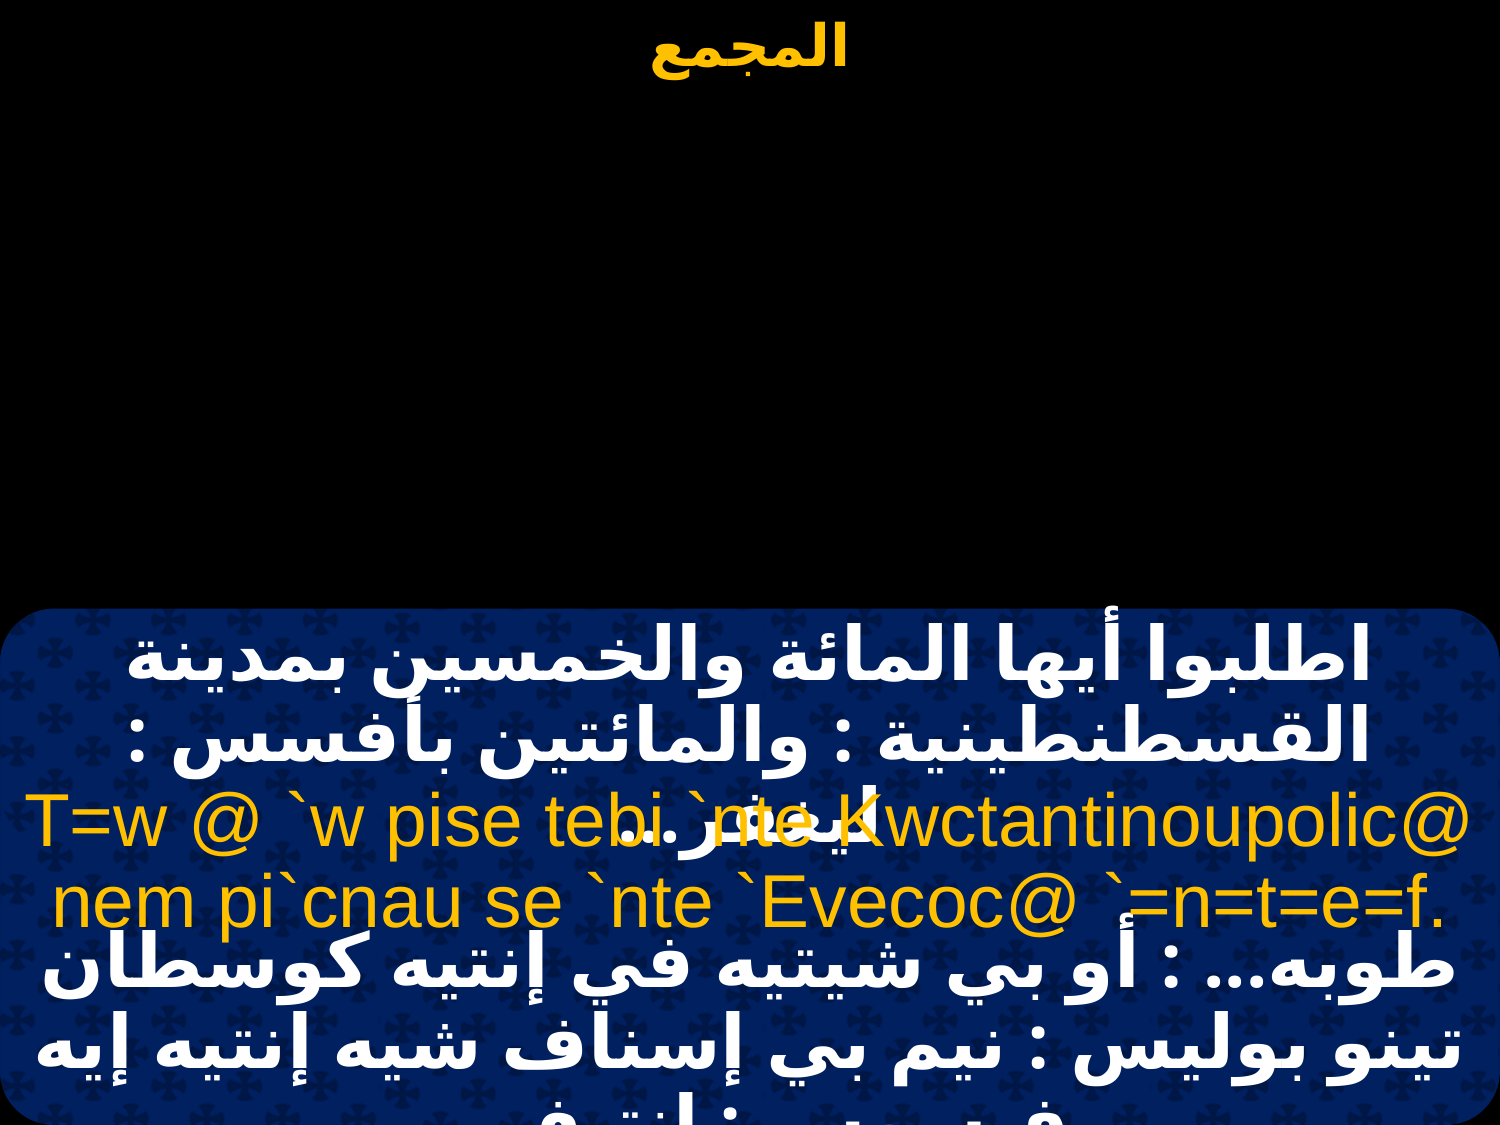

#
اطلبوا أيها المائة والخمسين بمدينة القسطنطينية : والمائتين بأفسس : ليغفر...
T=w @ `w pise tebi `nte Kwctantinoupolic@ nem pi`cnau se `nte `Evecoc@ `=n=t=e=f.
طوبه... : أو بي شيتيه في إنتيه كوسطان تينو بوليس : نيم بي إسناف شيه إنتيه إيه فيسوس : إنتيف...